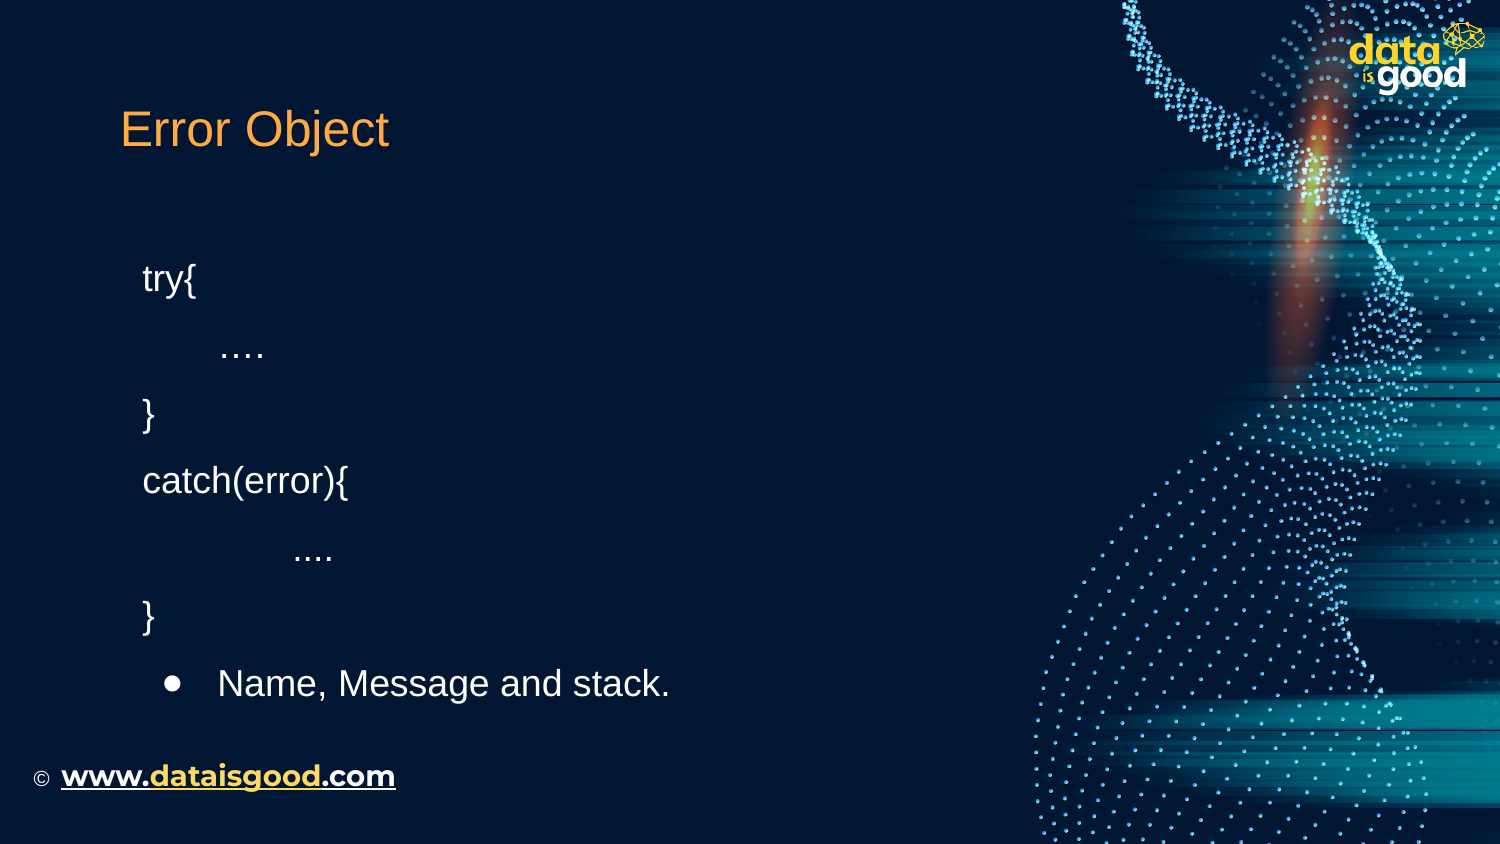

# Error Object
try{
….
}
catch(error){
	....
}
Name, Message and stack.